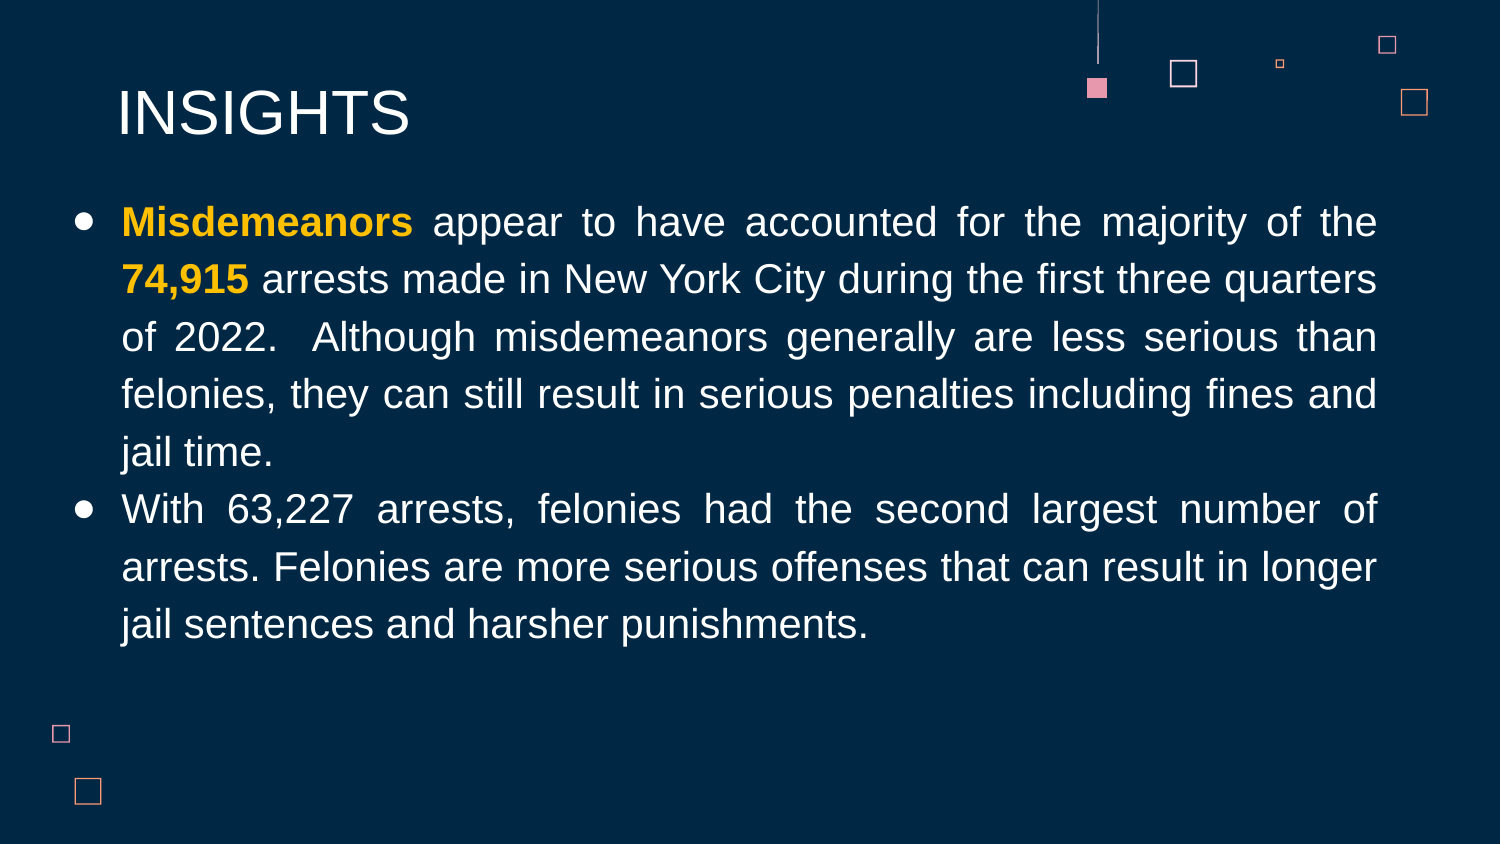

# INSIGHTS
Misdemeanors appear to have accounted for the majority of the 74,915 arrests made in New York City during the first three quarters of 2022.  Although misdemeanors generally are less serious than felonies, they can still result in serious penalties including fines and jail time.
With 63,227 arrests, felonies had the second largest number of arrests. Felonies are more serious offenses that can result in longer jail sentences and harsher punishments.